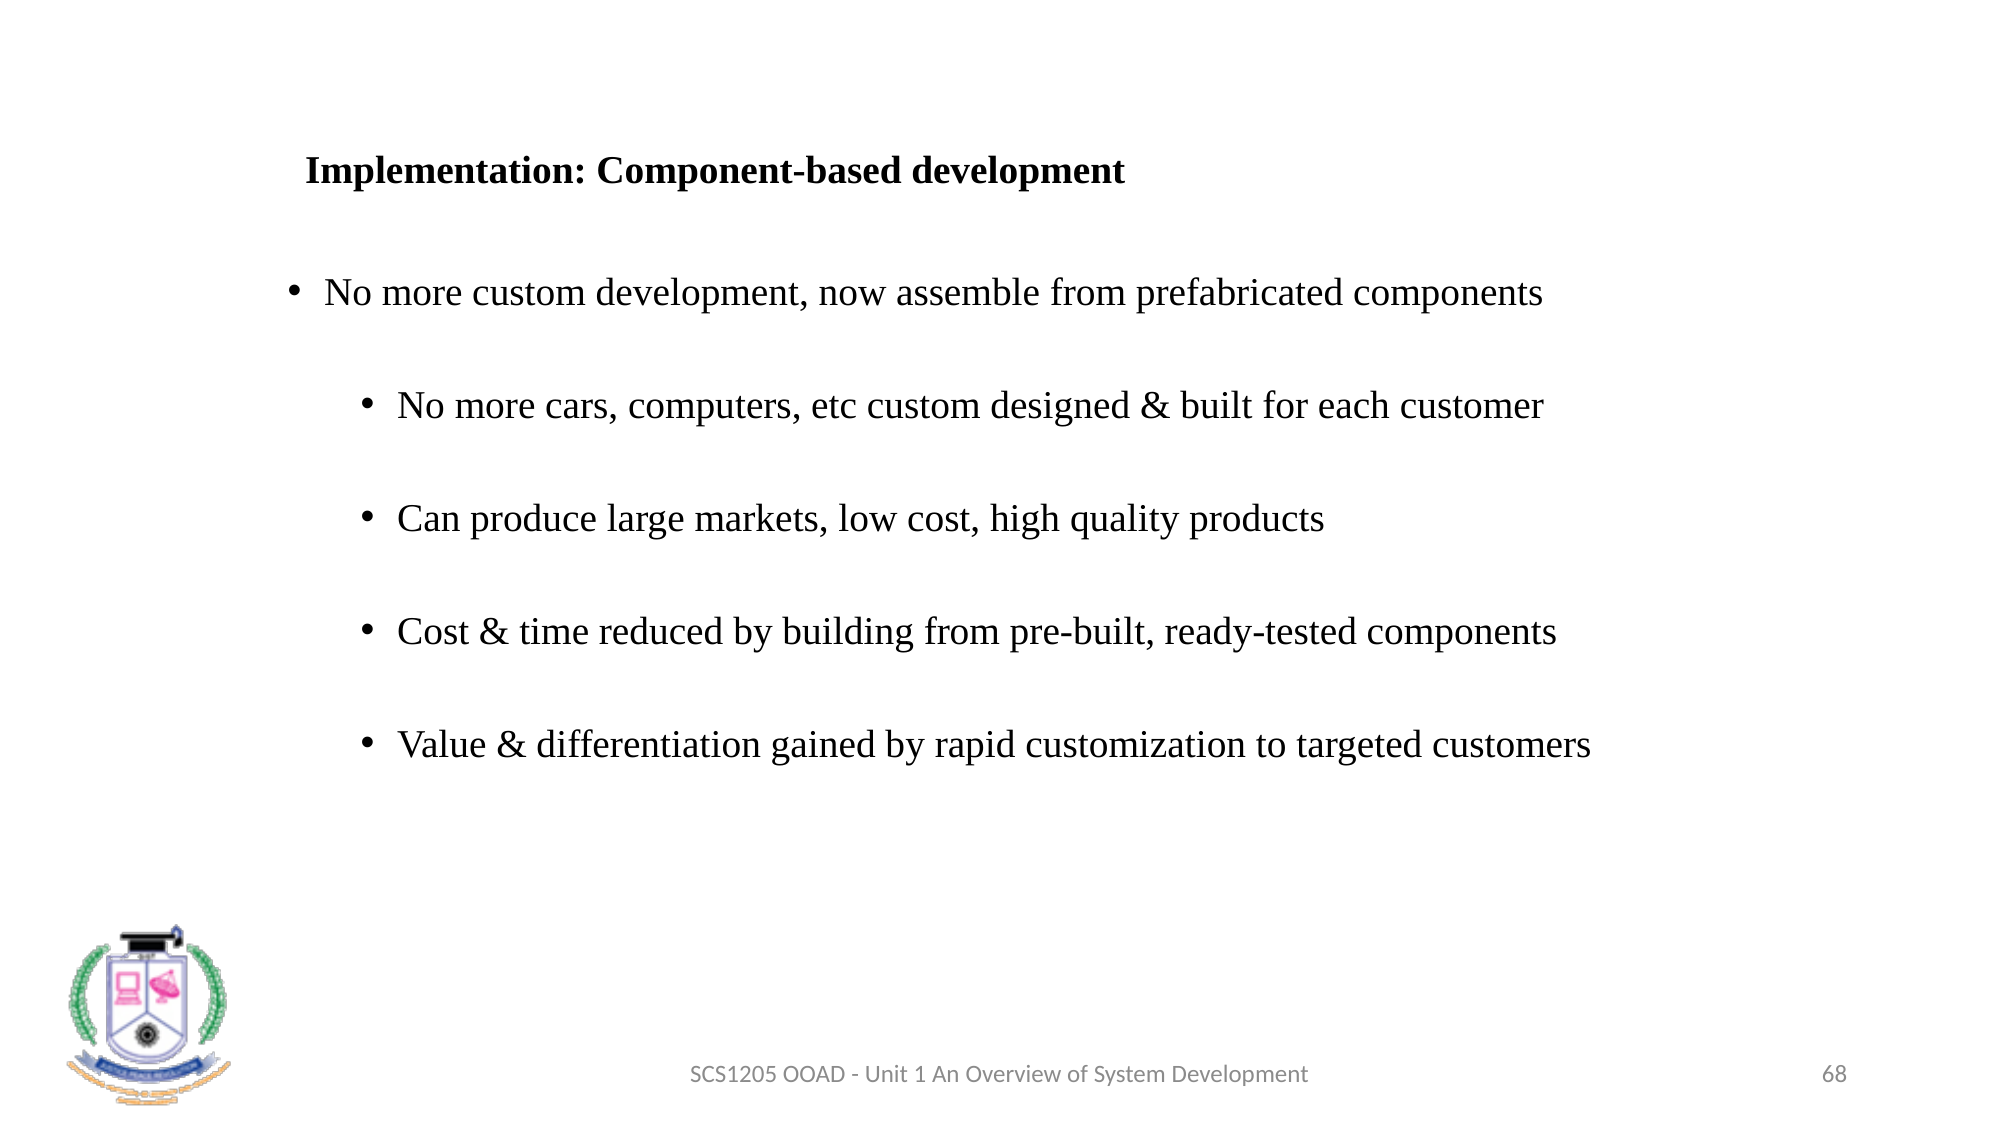

Implementation: Component-based development

No more custom development, now assemble from prefabricated components

No more cars, computers, etc custom designed & built for each customer

Can produce large markets, low cost, high quality products

Cost & time reduced by building from pre-built, ready-tested components

Value & differentiation gained by rapid customization to targeted customers

SCS1205 OOAD - Unit 1 An Overview of System Development
68